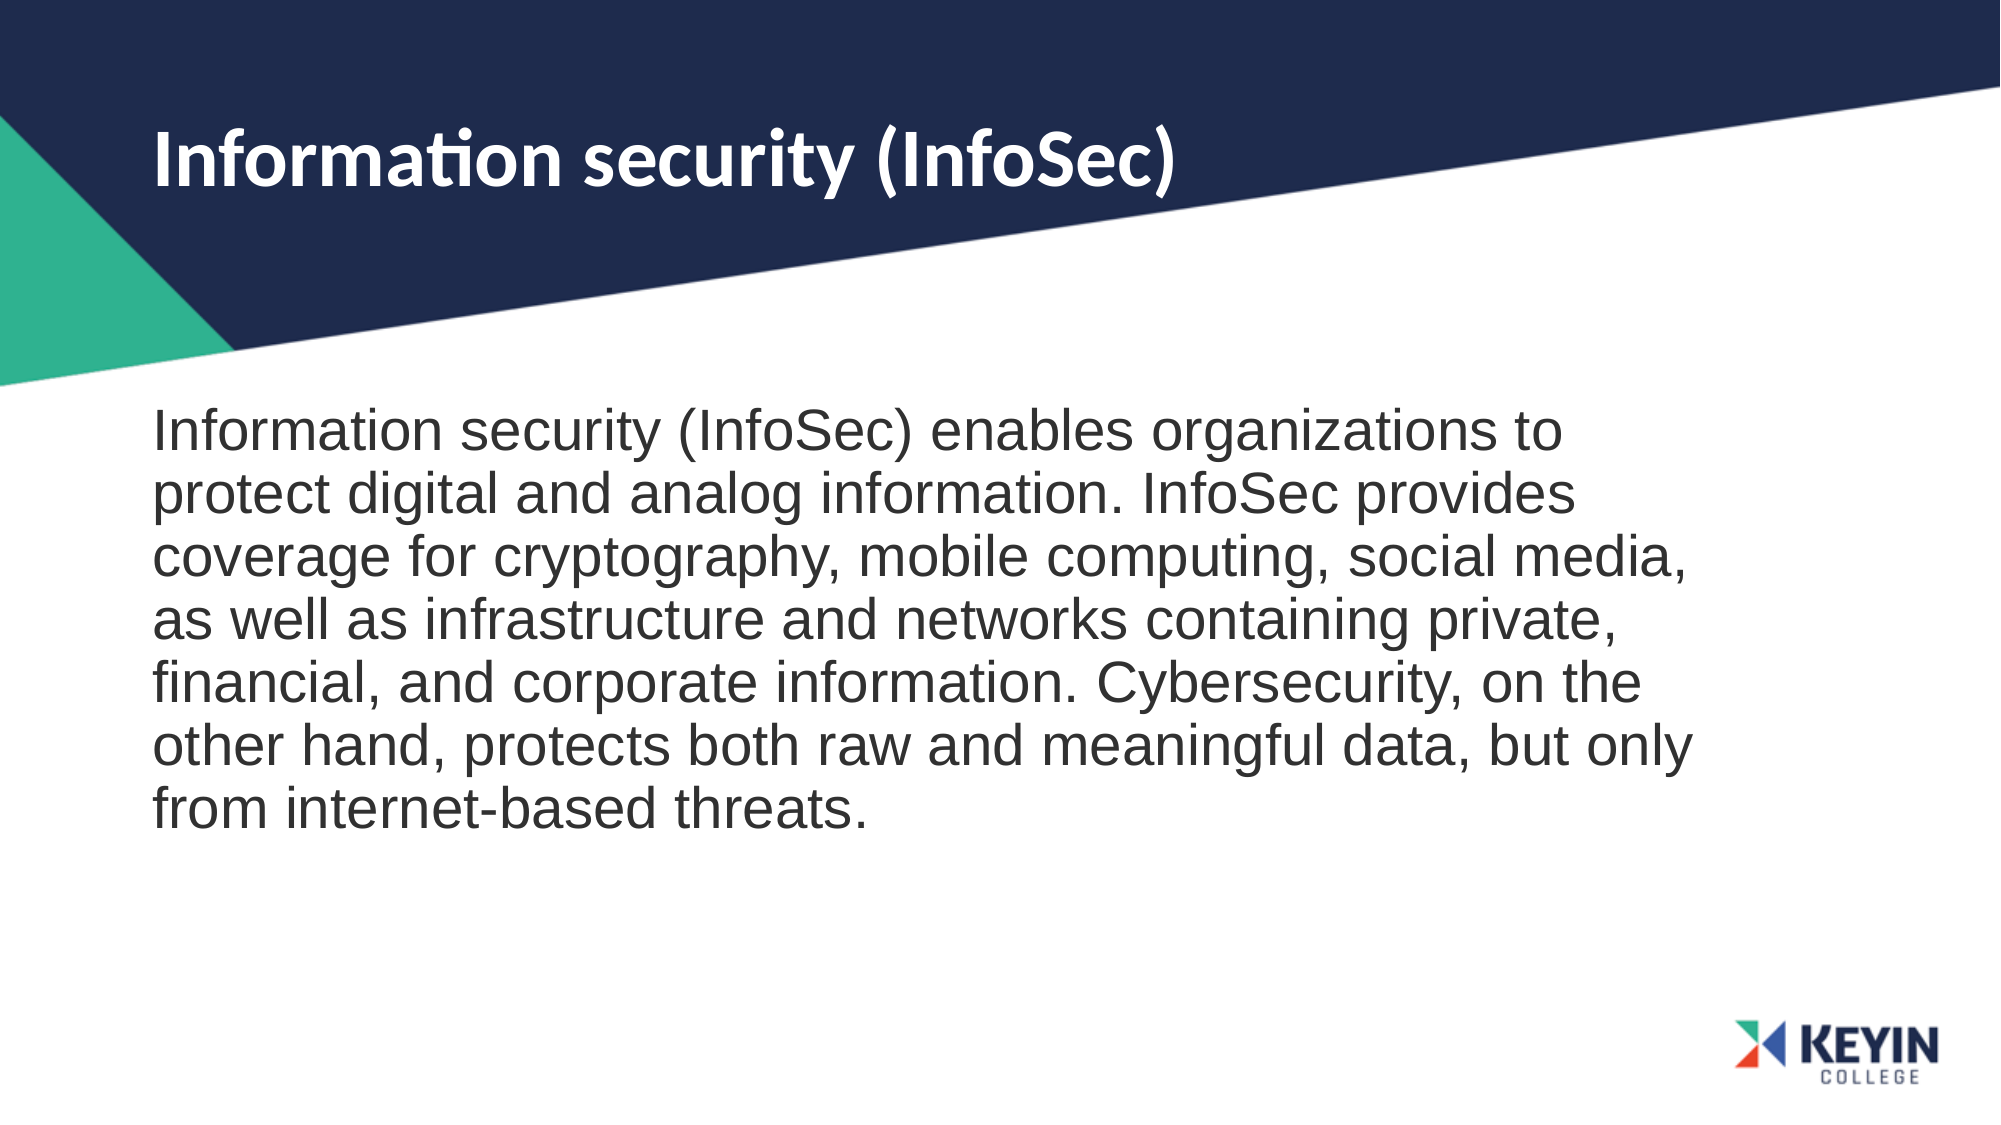

# Information security (InfoSec)
Information security (InfoSec) enables organizations to protect digital and analog information. InfoSec provides coverage for cryptography, mobile computing, social media, as well as infrastructure and networks containing private, financial, and corporate information. Cybersecurity, on the other hand, protects both raw and meaningful data, but only from internet-based threats.